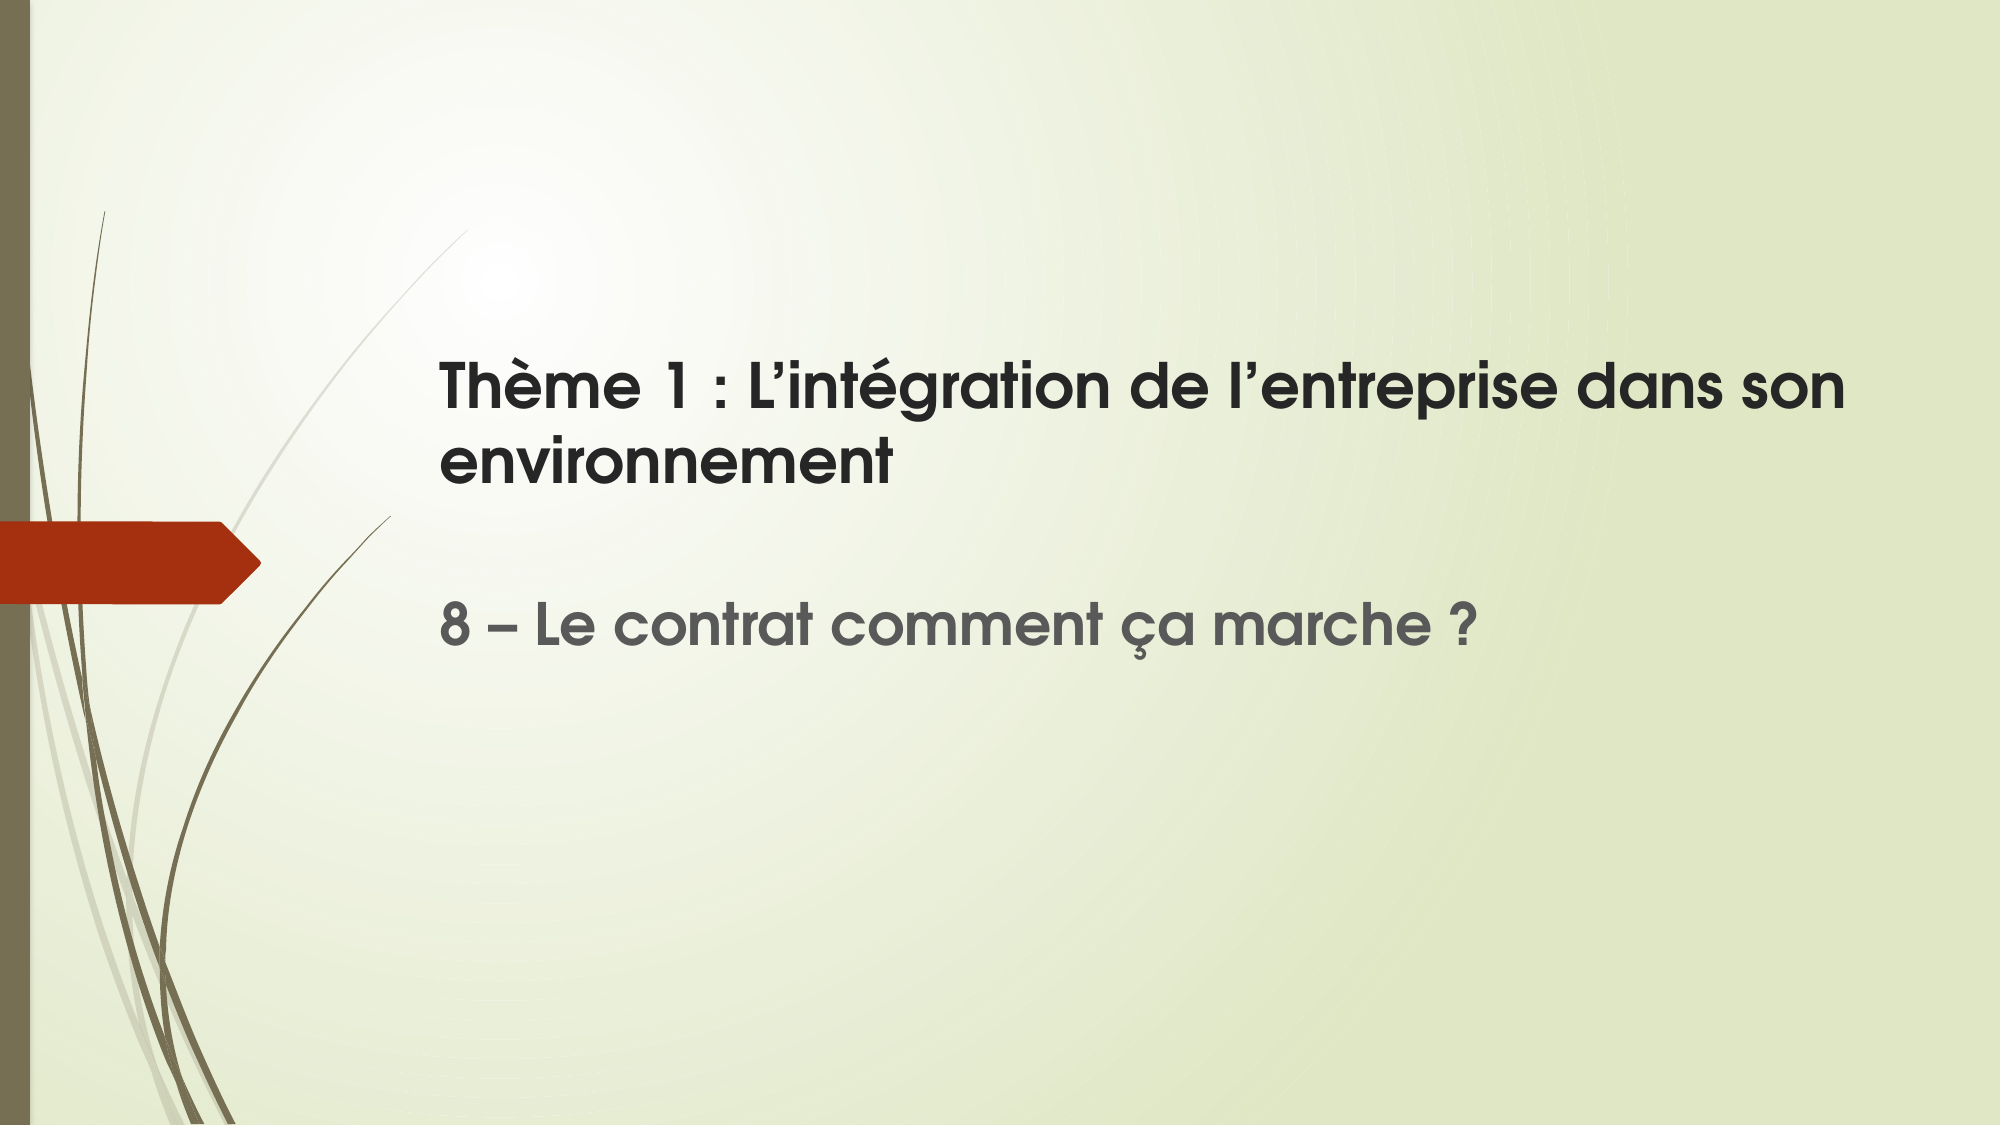

# Thème 1 : L’intégration de l’entreprise dans son environnement
8 – Le contrat comment ça marche ?